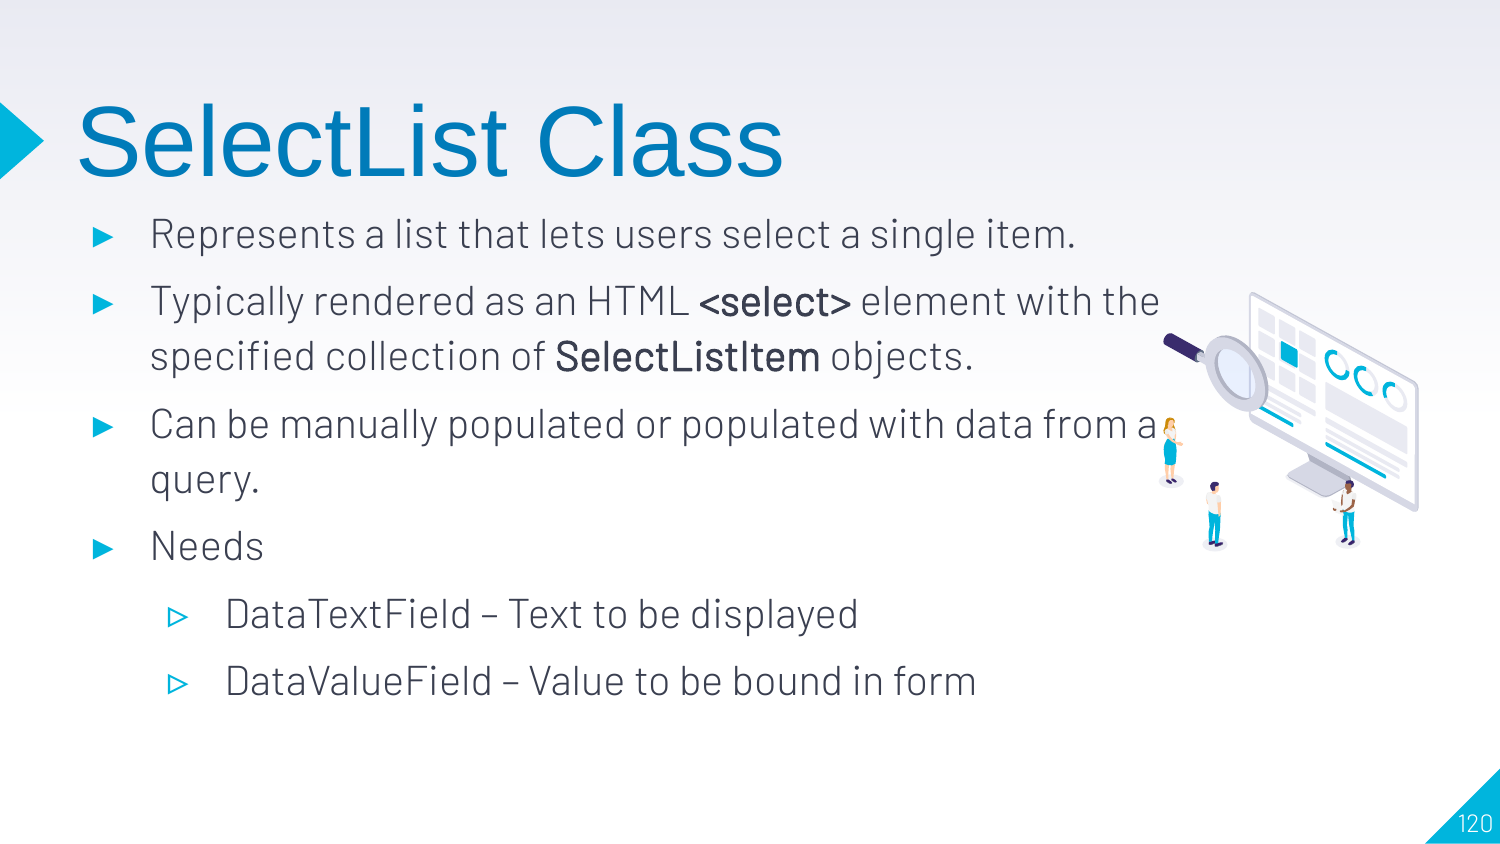

# SelectList Class
Represents a list that lets users select a single item.
Typically rendered as an HTML <select> element with the specified collection of SelectListItem objects.
Can be manually populated or populated with data from a query.
Needs
DataTextField – Text to be displayed
DataValueField – Value to be bound in form

120